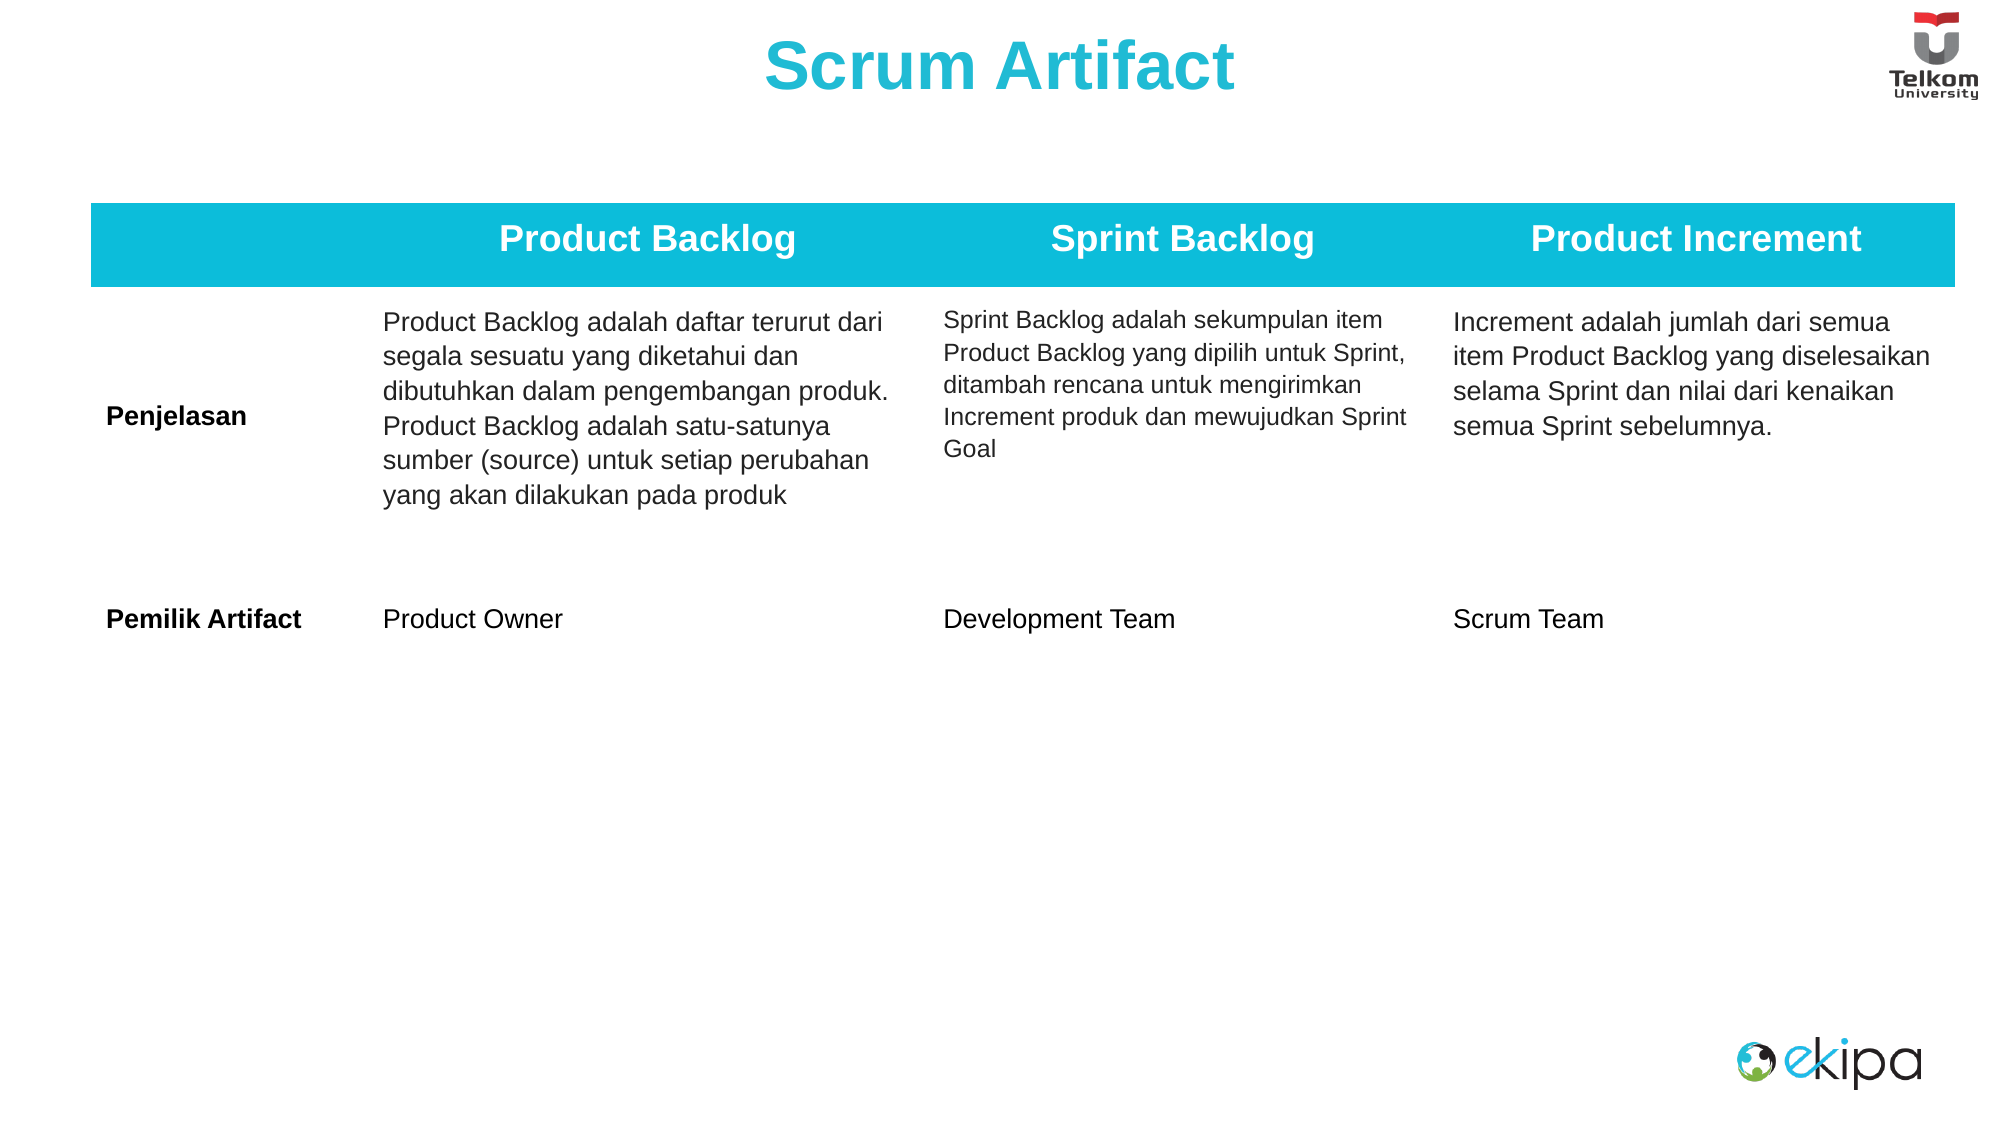

# Scrum Artifact
|  | Product Backlog | Sprint Backlog | Product Increment |
| --- | --- | --- | --- |
| Penjelasan | Product Backlog adalah daftar terurut dari segala sesuatu yang diketahui dan dibutuhkan dalam pengembangan produk. Product Backlog adalah satu-satunya sumber (source) untuk setiap perubahan yang akan dilakukan pada produk | Sprint Backlog adalah sekumpulan item Product Backlog yang dipilih untuk Sprint, ditambah rencana untuk mengirimkan Increment produk dan mewujudkan Sprint Goal | Increment adalah jumlah dari semua item Product Backlog yang diselesaikan selama Sprint dan nilai dari kenaikan semua Sprint sebelumnya. |
| Pemilik Artifact | Product Owner | Development Team | Scrum Team |